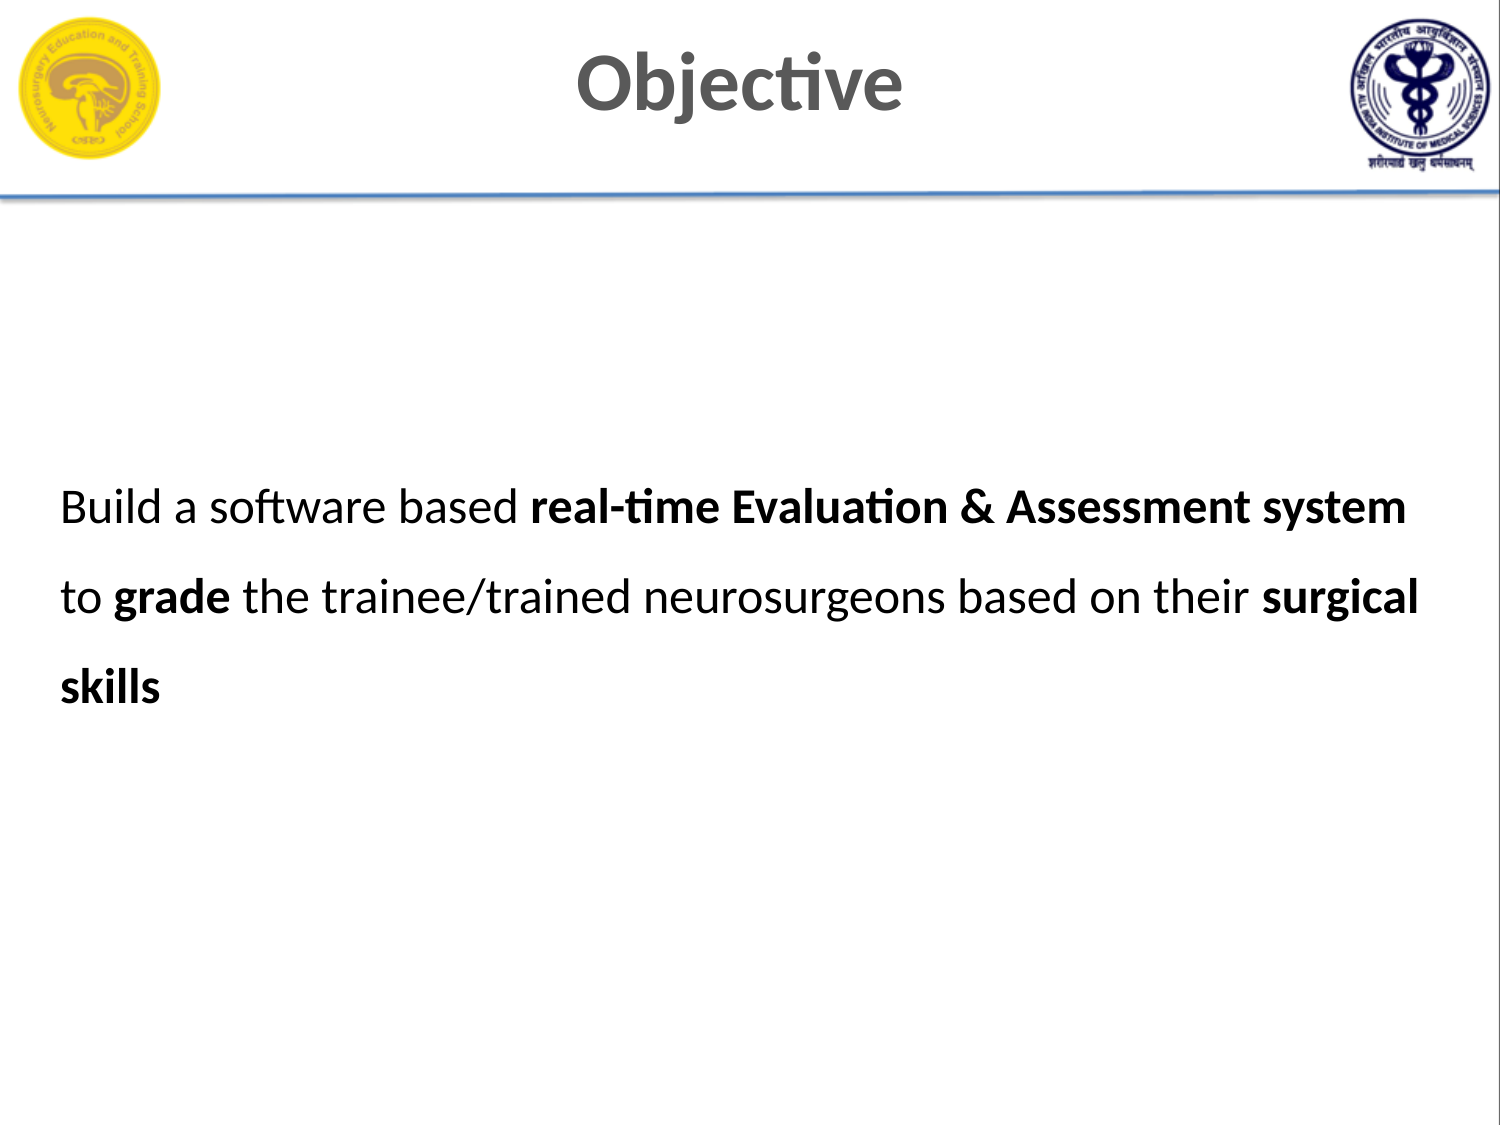

# Objective
Build a software based real-time Evaluation & Assessment system to grade the trainee/trained neurosurgeons based on their surgical skills